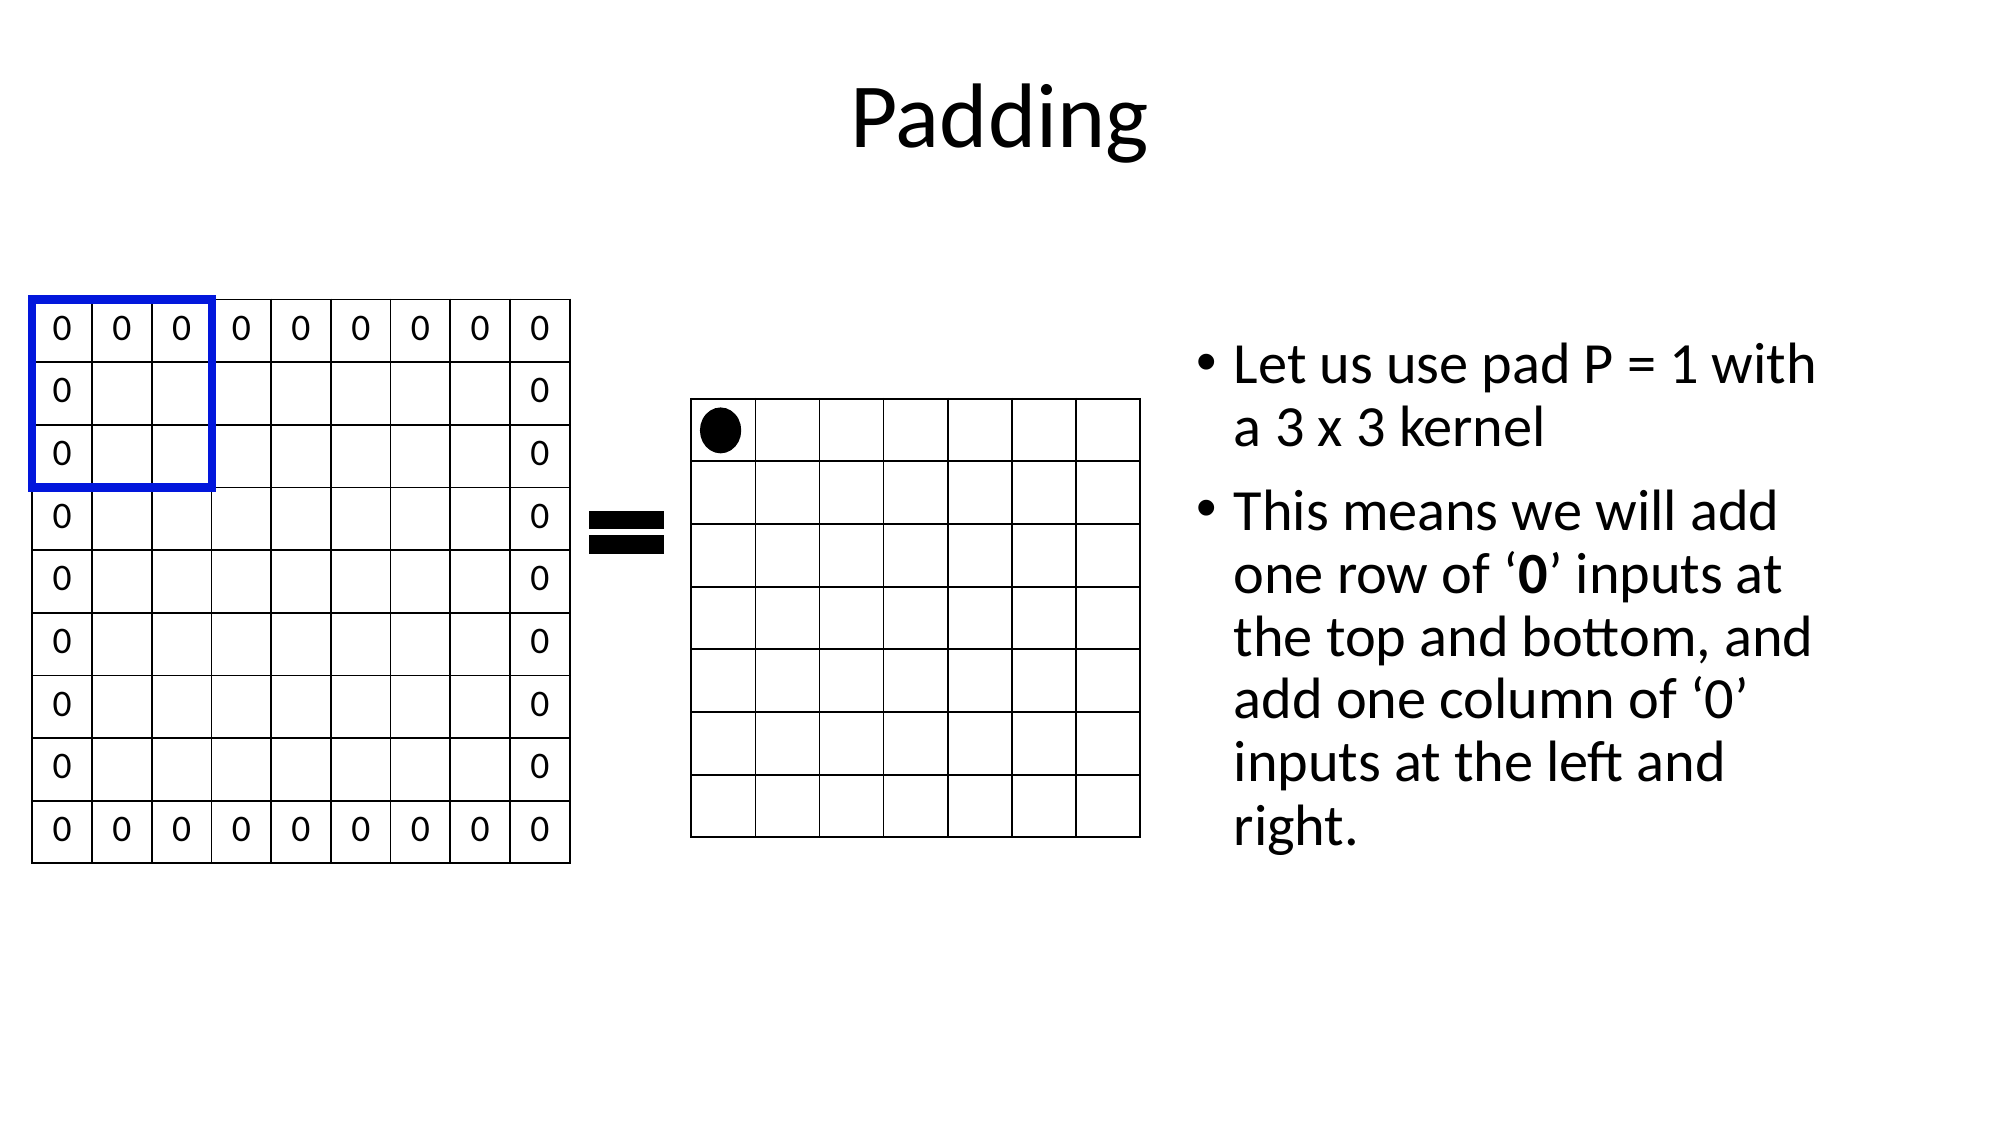

# Padding
| 0 | 0 | 0 | 0 | 0 | 0 | 0 | 0 | 0 |
| --- | --- | --- | --- | --- | --- | --- | --- | --- |
| 0 |  |  |  |  |  |  |  | 0 |
| 0 |  |  |  |  |  |  |  | 0 |
| 0 |  |  |  |  |  |  |  | 0 |
| 0 |  |  |  |  |  |  |  | 0 |
| 0 |  |  |  |  |  |  |  | 0 |
| 0 |  |  |  |  |  |  |  | 0 |
| 0 |  |  |  |  |  |  |  | 0 |
| 0 | 0 | 0 | 0 | 0 | 0 | 0 | 0 | 0 |
|  |  |  |
| --- | --- | --- |
|  |  |  |
|  |  |  |
Let us use pad P = 1 with a 3 x 3 kernel
This means we will add one row of ‘0’ inputs at the top and bottom, and add one column of ‘0’ inputs at the left and right.

|  |  |  |  |  |  |  |
| --- | --- | --- | --- | --- | --- | --- |
|  |  |  |  |  |  |  |
|  |  |  |  |  |  |  |
|  |  |  |  |  |  |  |
|  |  |  |  |  |  |  |
|  |  |  |  |  |  |  |
|  |  |  |  |  |  |  |